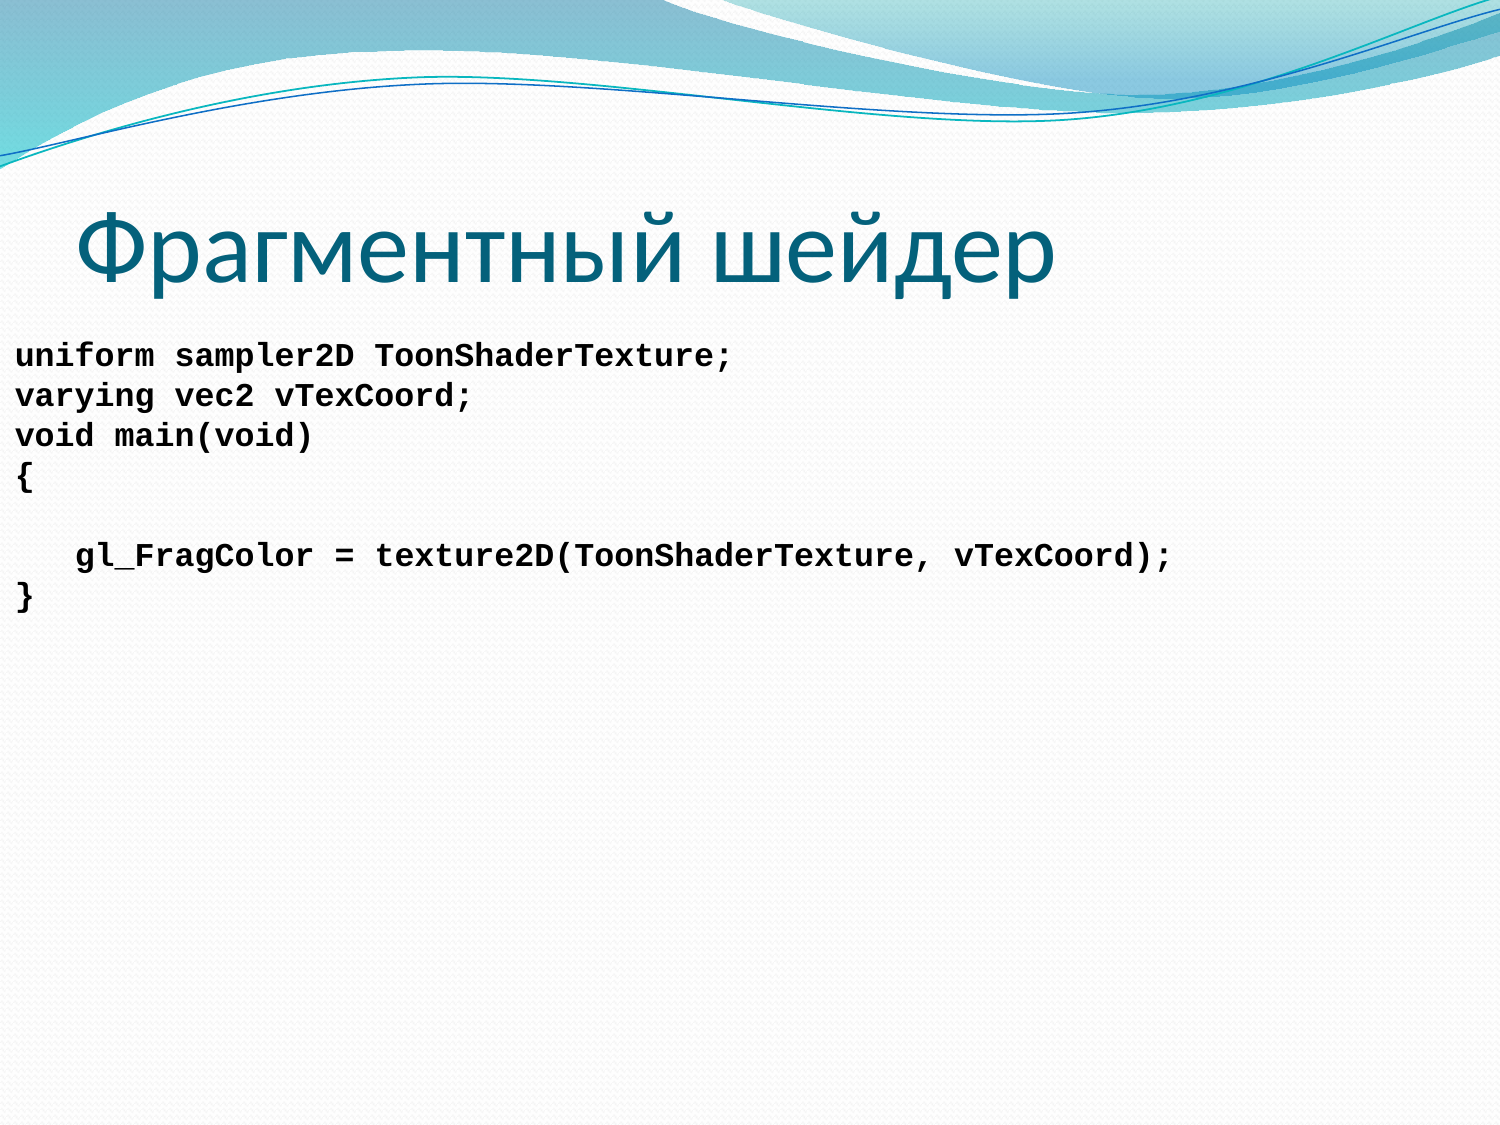

# Фрагментный шейдер
uniform sampler2D ToonShaderTexture;
varying vec2 vTexCoord;
void main(void)
{

   gl_FragColor = texture2D(ToonShaderTexture, vTexCoord);
}